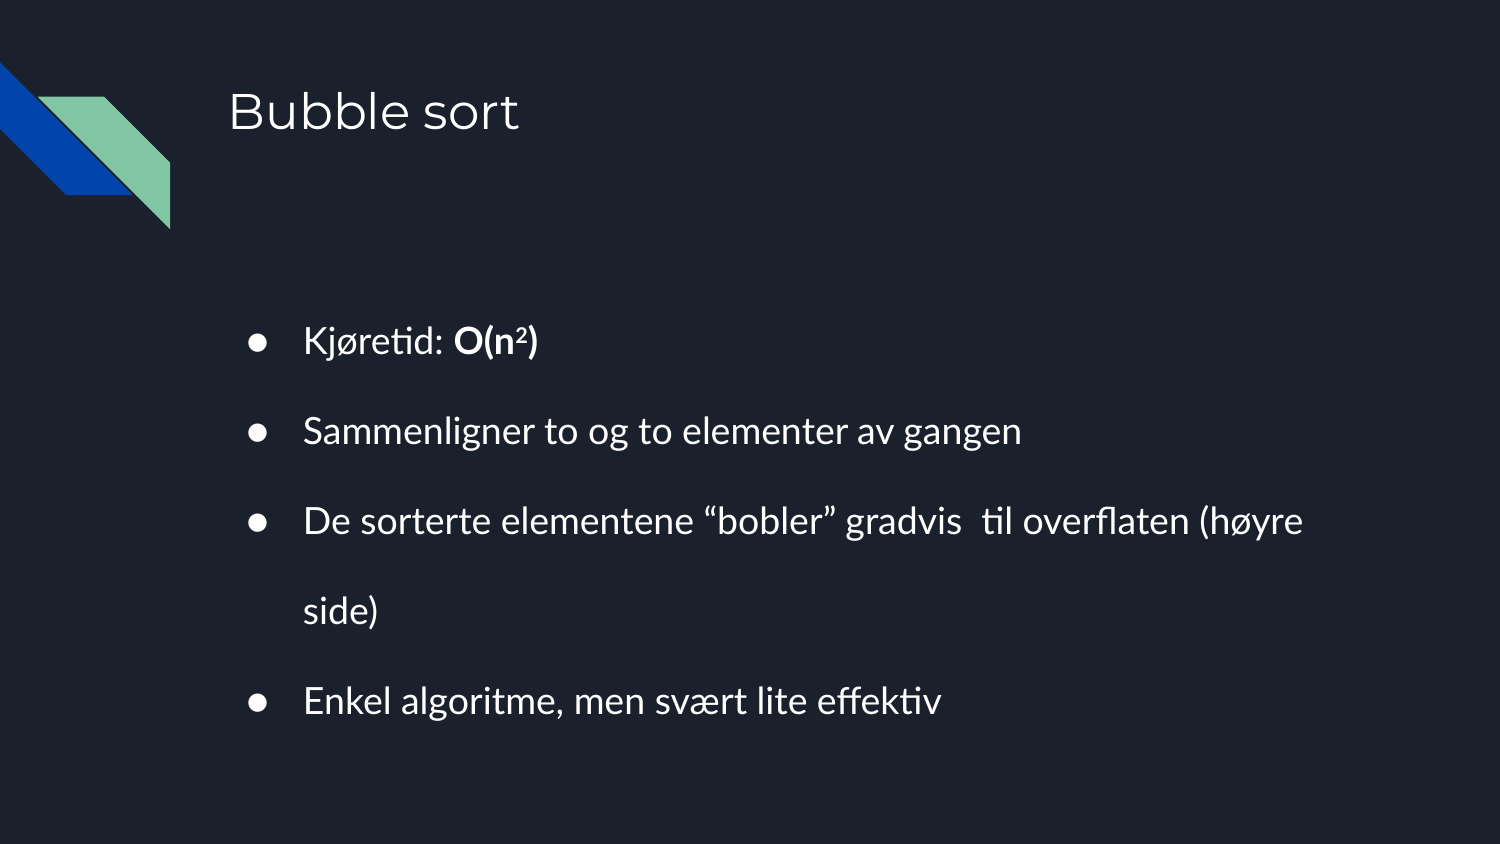

# Bubble sort
Kjøretid: O(n2)
Sammenligner to og to elementer av gangen
De sorterte elementene “bobler” gradvis  til overflaten (høyre side)
Enkel algoritme, men svært lite effektiv